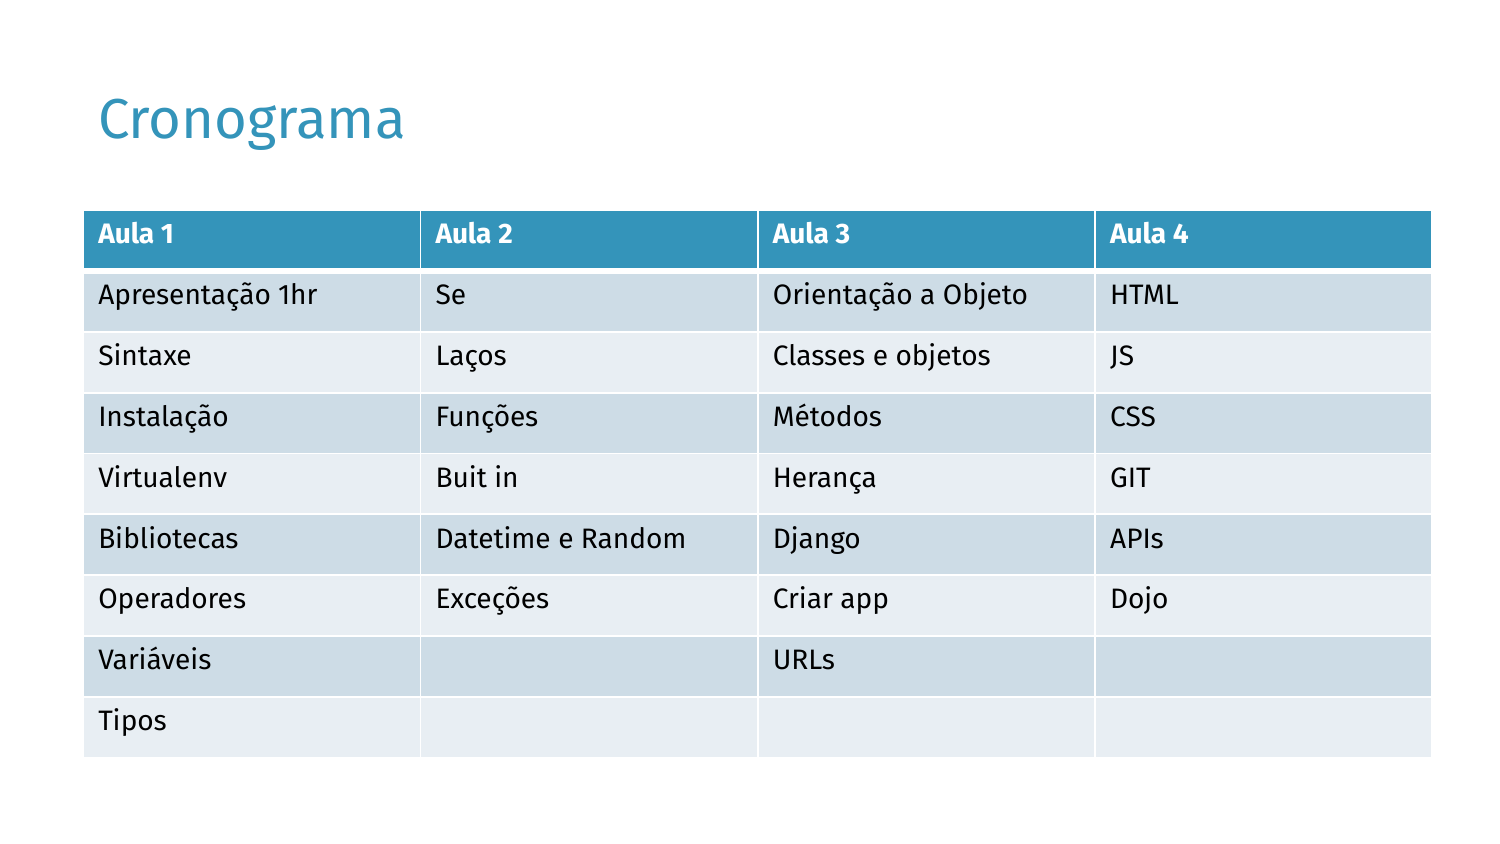

# Cronograma
| Aula 1 | Aula 2 | Aula 3 | Aula 4 |
| --- | --- | --- | --- |
| Apresentação 1hr | Se | Orientação a Objeto | HTML |
| Sintaxe | Laços | Classes e objetos | JS |
| Instalação | Funções | Métodos | CSS |
| Virtualenv | Buit in | Herança | GIT |
| Bibliotecas | Datetime e Random | Django | APIs |
| Operadores | Exceções | Criar app | Dojo |
| Variáveis |  | URLs |  |
| Tipos |  |  |  |